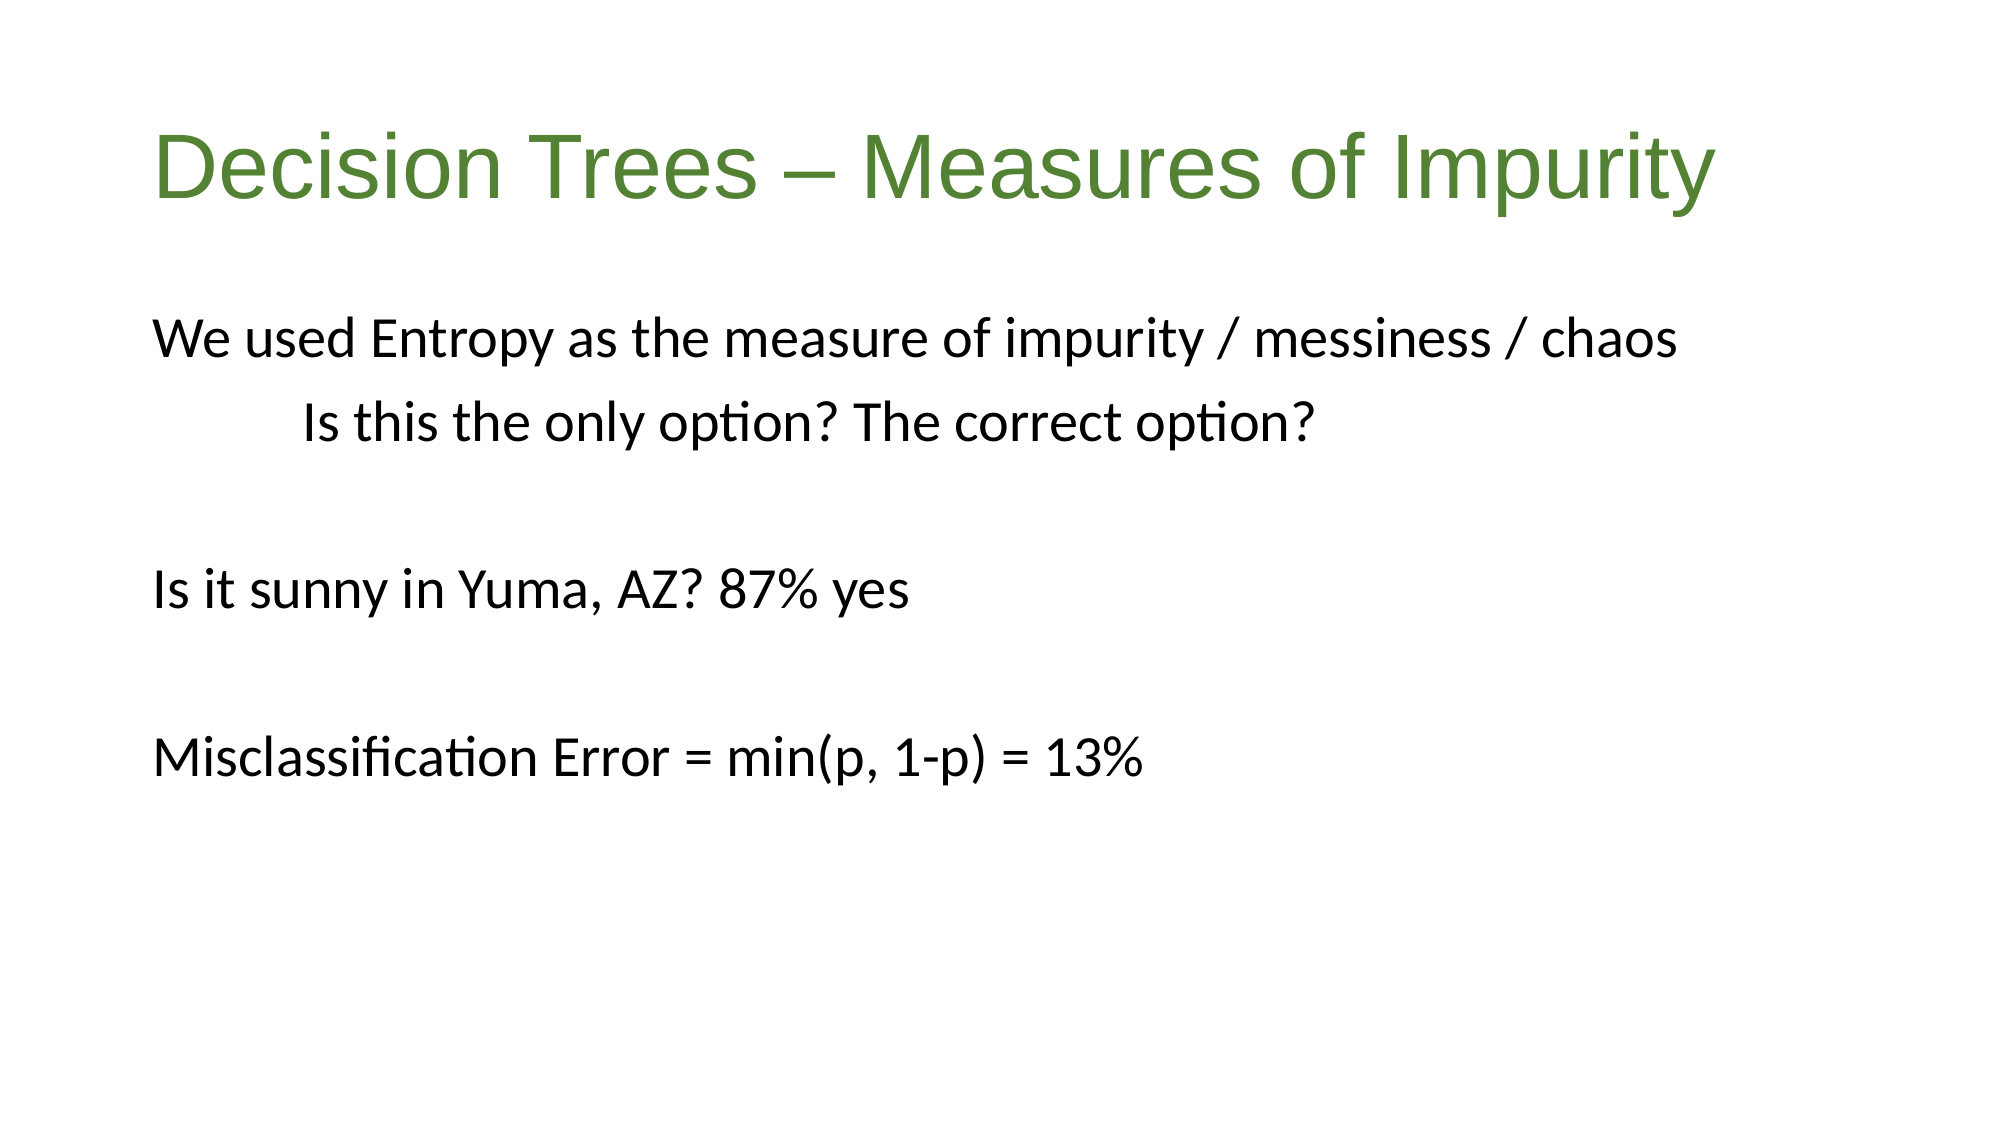

# Decision Trees – Measures of Impurity
We used Entropy as the measure of impurity / messiness / chaos
	Is this the only option? The correct option?

Is it sunny in Yuma, AZ? 87% yes

Misclassification Error = min(p, 1-p) = 13%